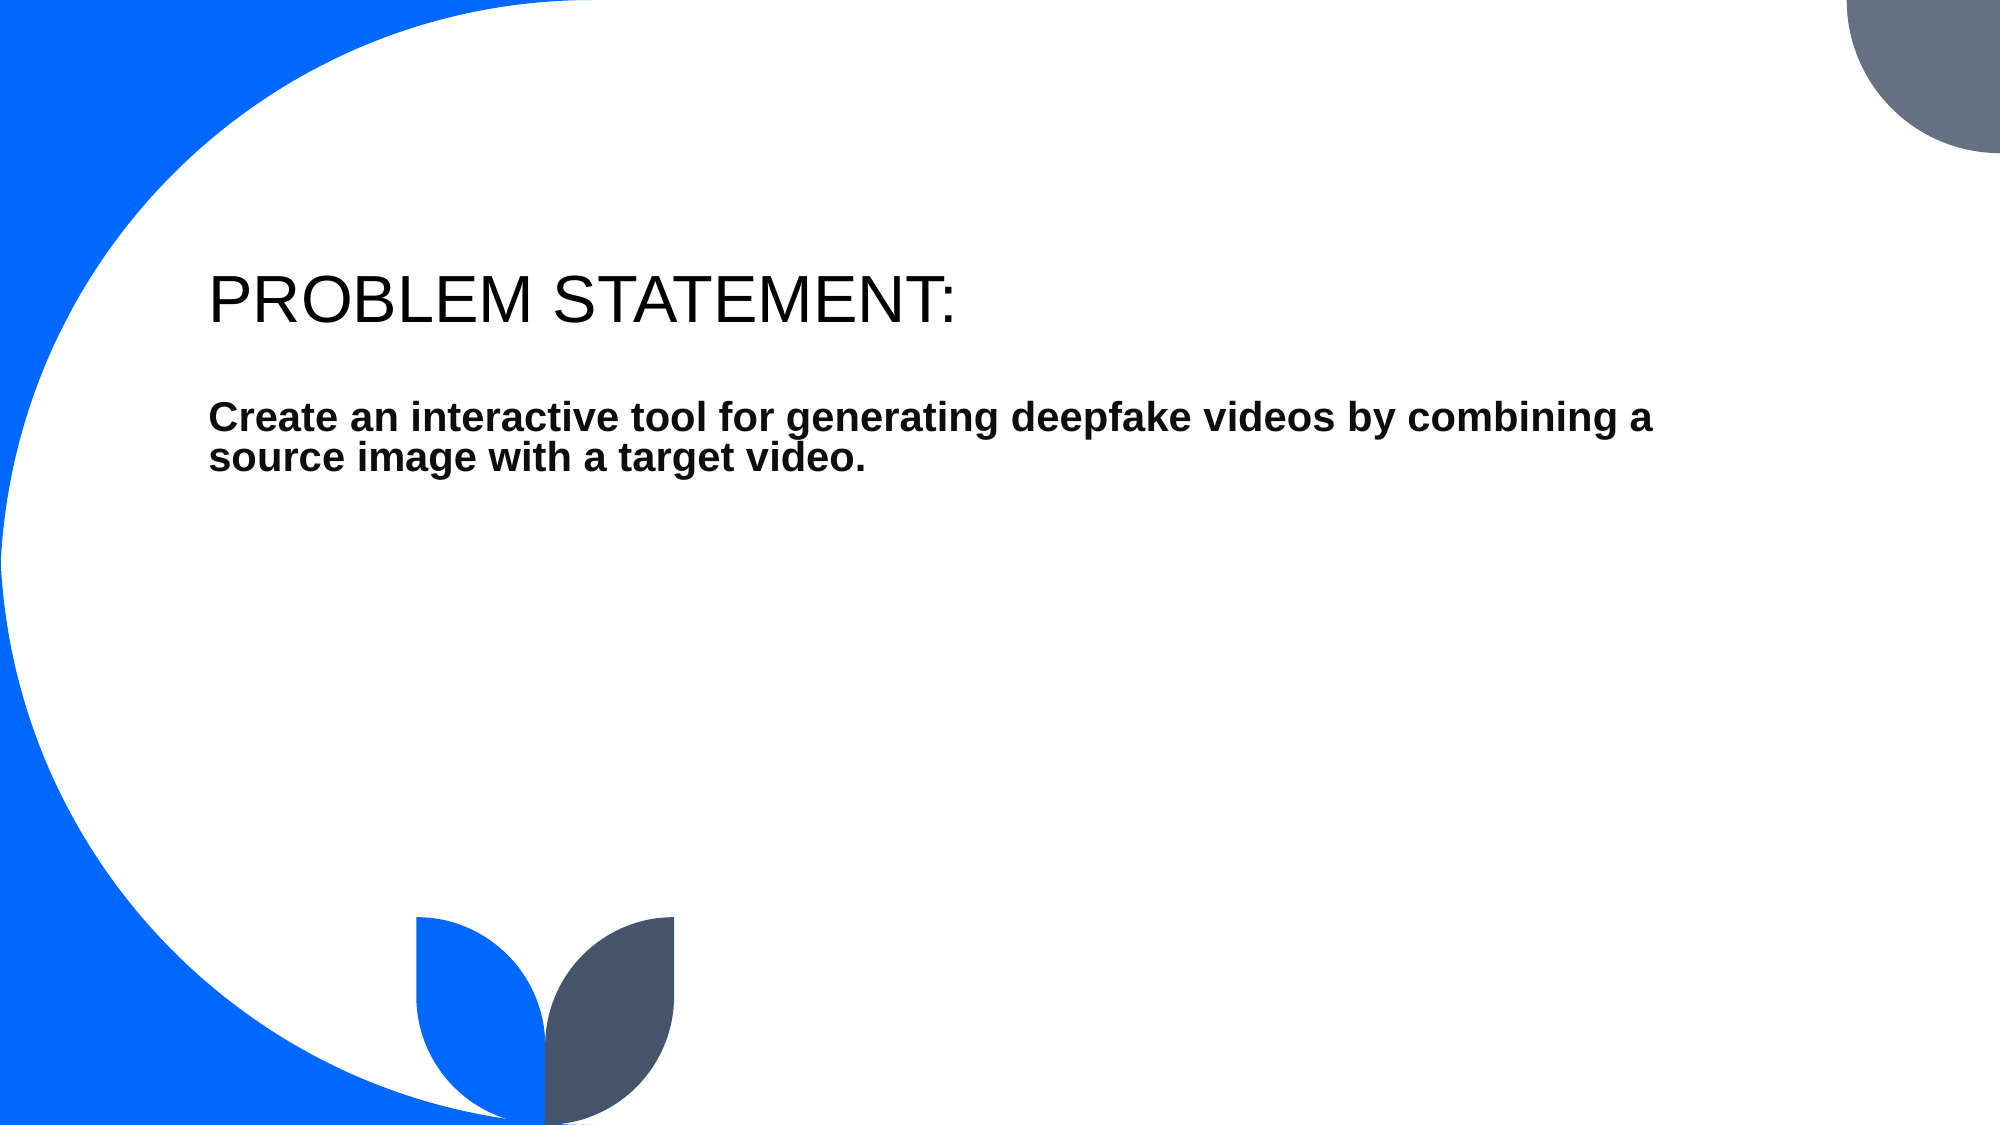

# PROBLEM STATEMENT: Create an interactive tool for generating deepfake videos by combining a source image with a target video.